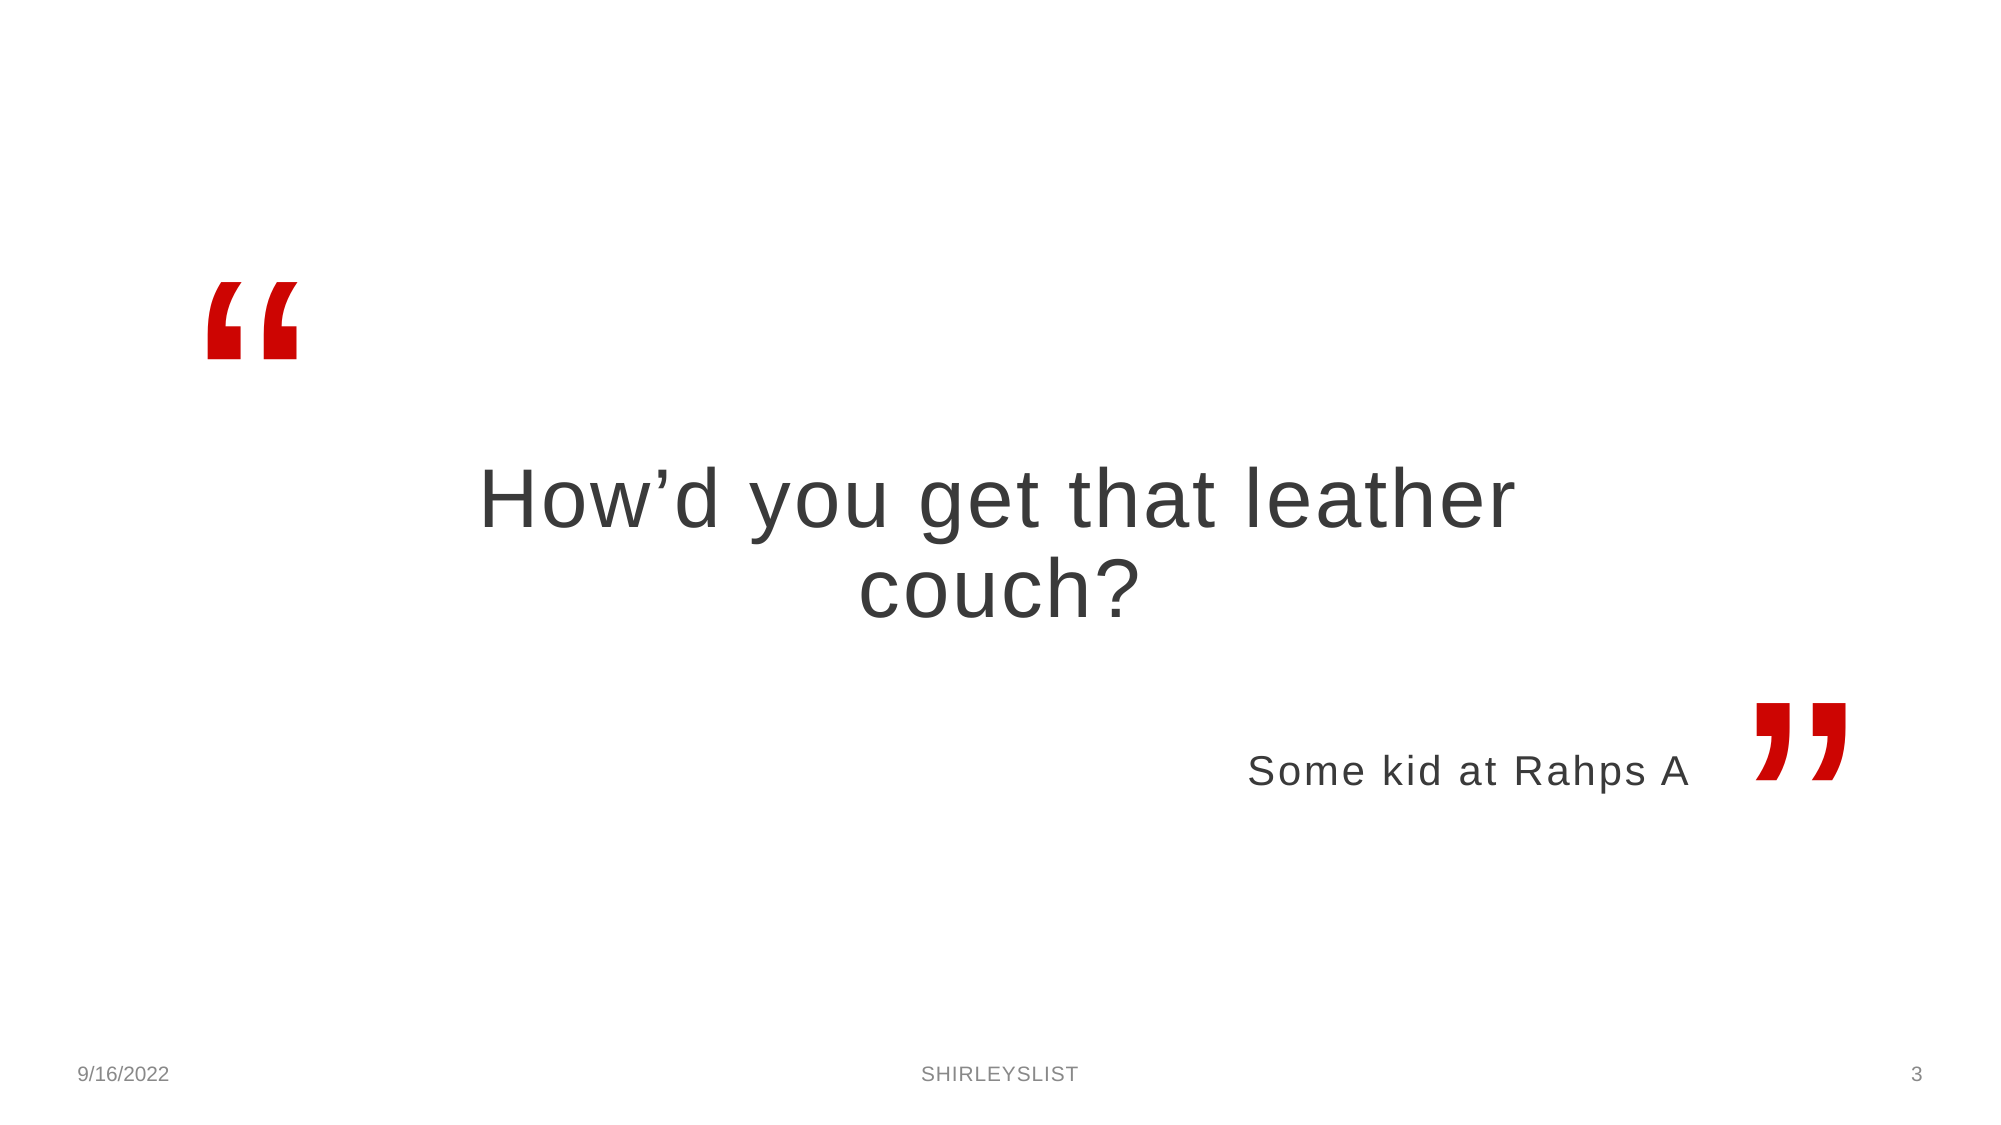

# How’d you get that leather couch?
Some kid at Rahps A
9/16/2022
SHIRLEYSLIST
3